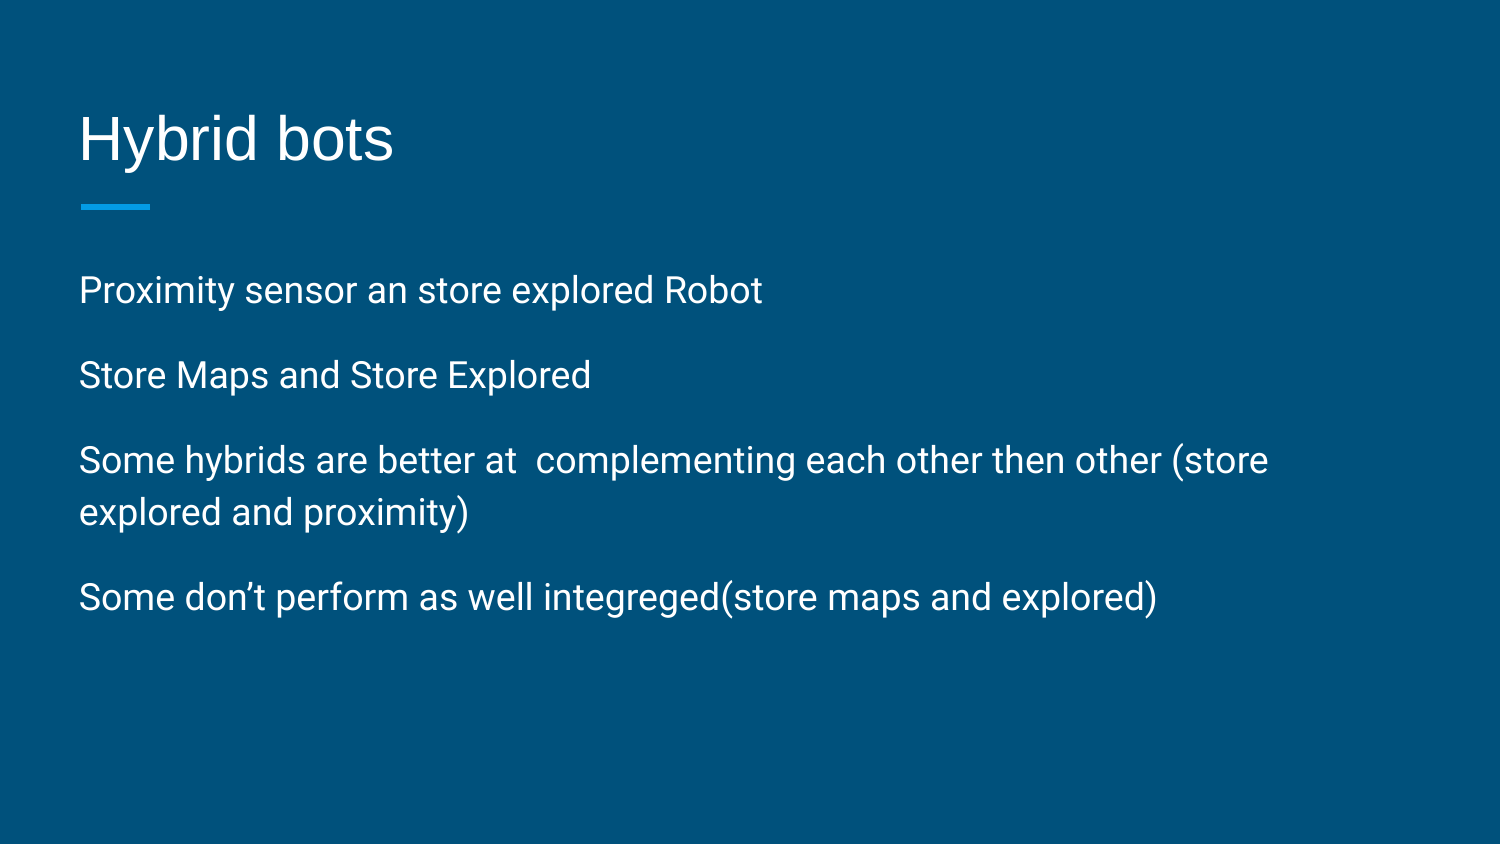

# Hybrid bots
Proximity sensor an store explored Robot
Store Maps and Store Explored
Some hybrids are better at  complementing each other then other (store explored and proximity)
Some don’t perform as well integreged(store maps and explored)